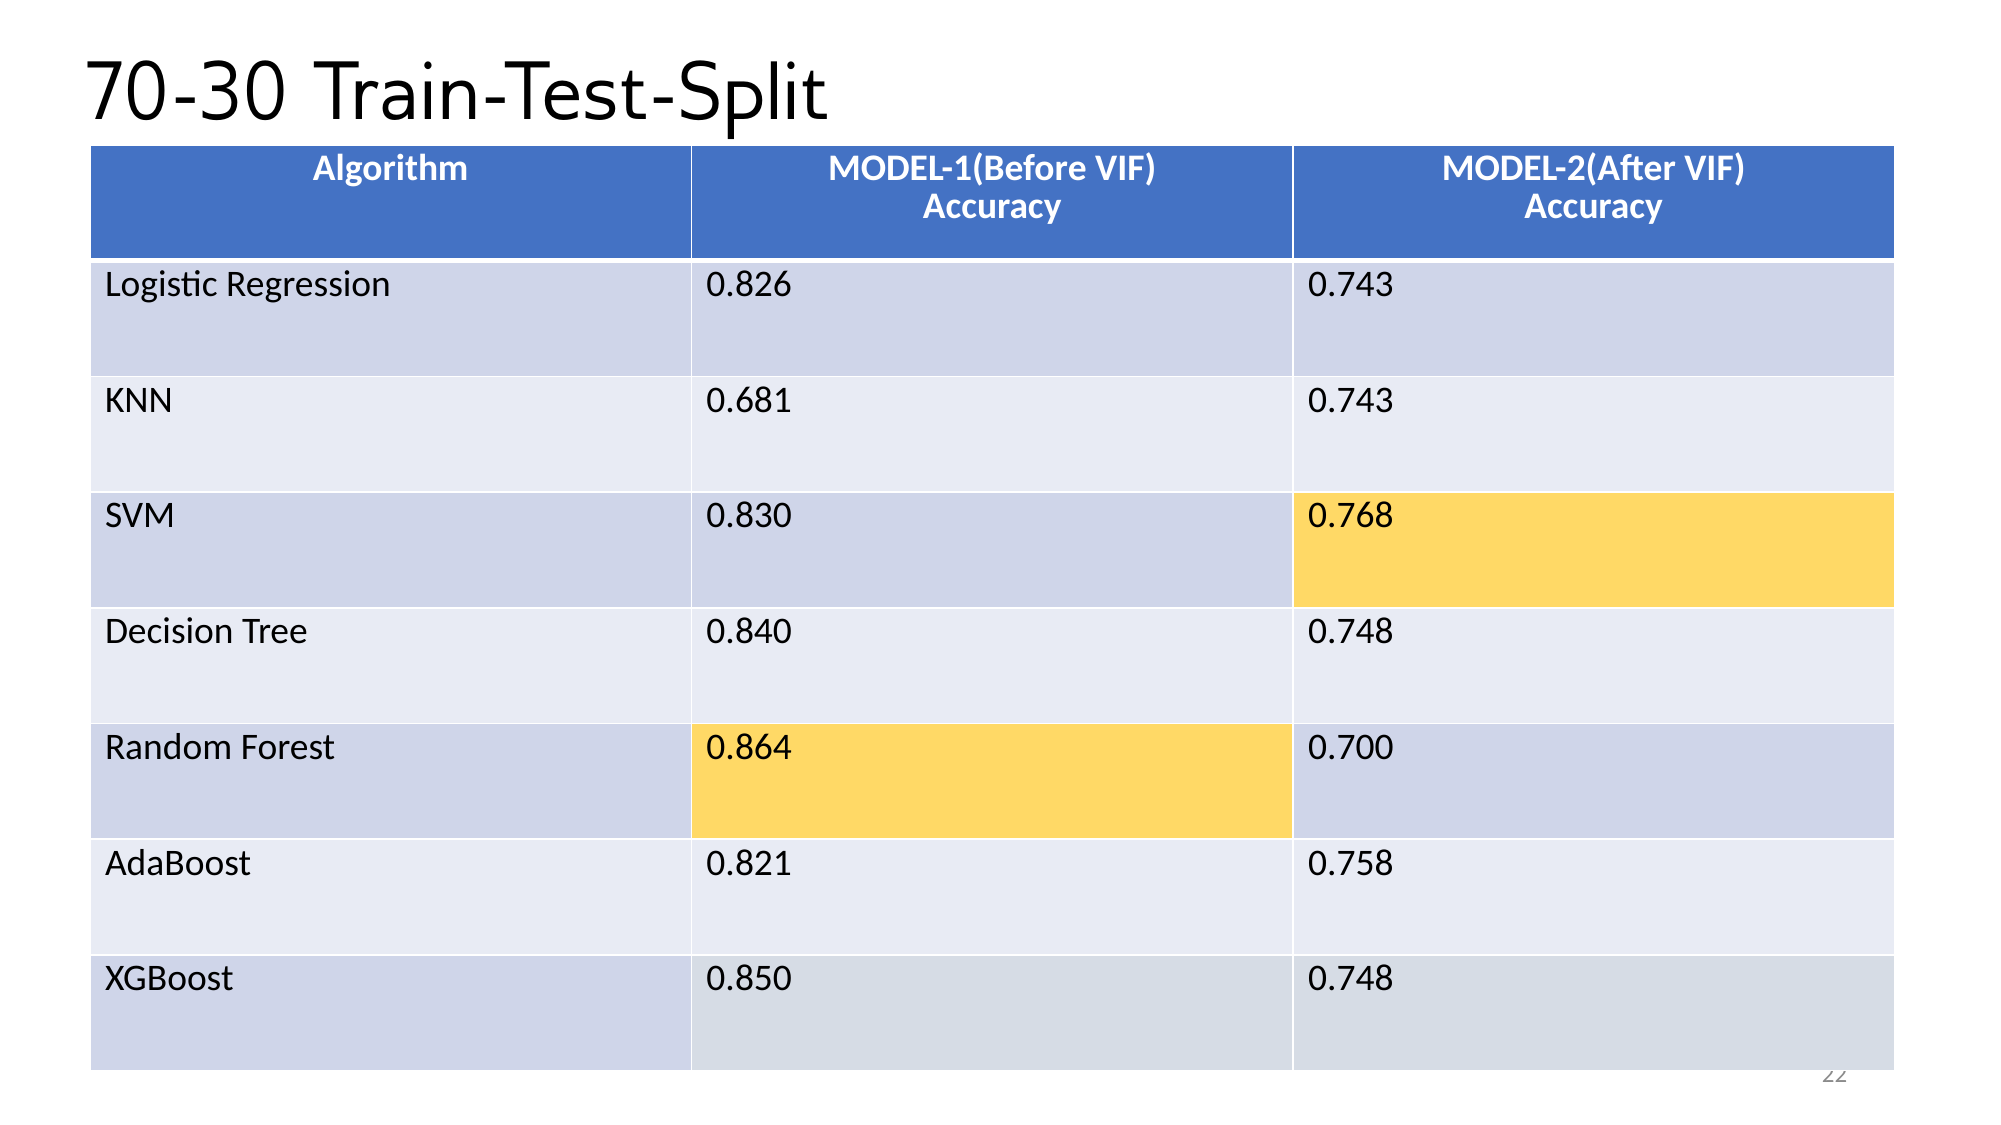

70-30 Train-Test-Split
| Algorithm | MODEL-1(Before VIF) Accuracy | MODEL-2(After VIF) Accuracy |
| --- | --- | --- |
| Logistic Regression | 0.826 | 0.743 |
| KNN | 0.681 | 0.743 |
| SVM | 0.830 | 0.768 |
| Decision Tree | 0.840 | 0.748 |
| Random Forest | 0.864 | 0.700 |
| AdaBoost | 0.821 | 0.758 |
| XGBoost | 0.850 | 0.748 |
22